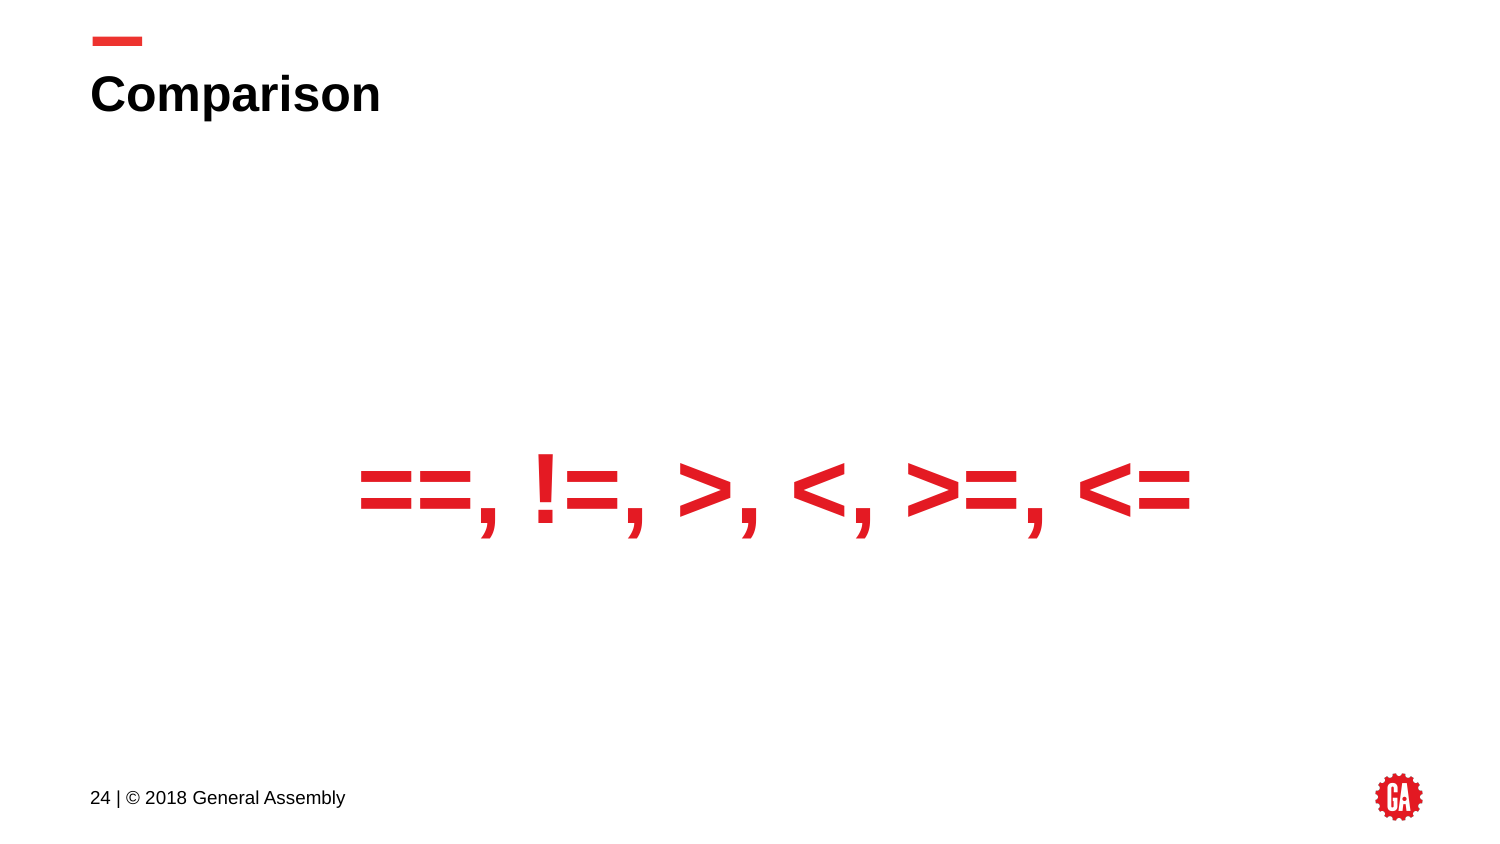

# Comparison
==, !=, >, <, >=, <=
24 | © 2018 General Assembly